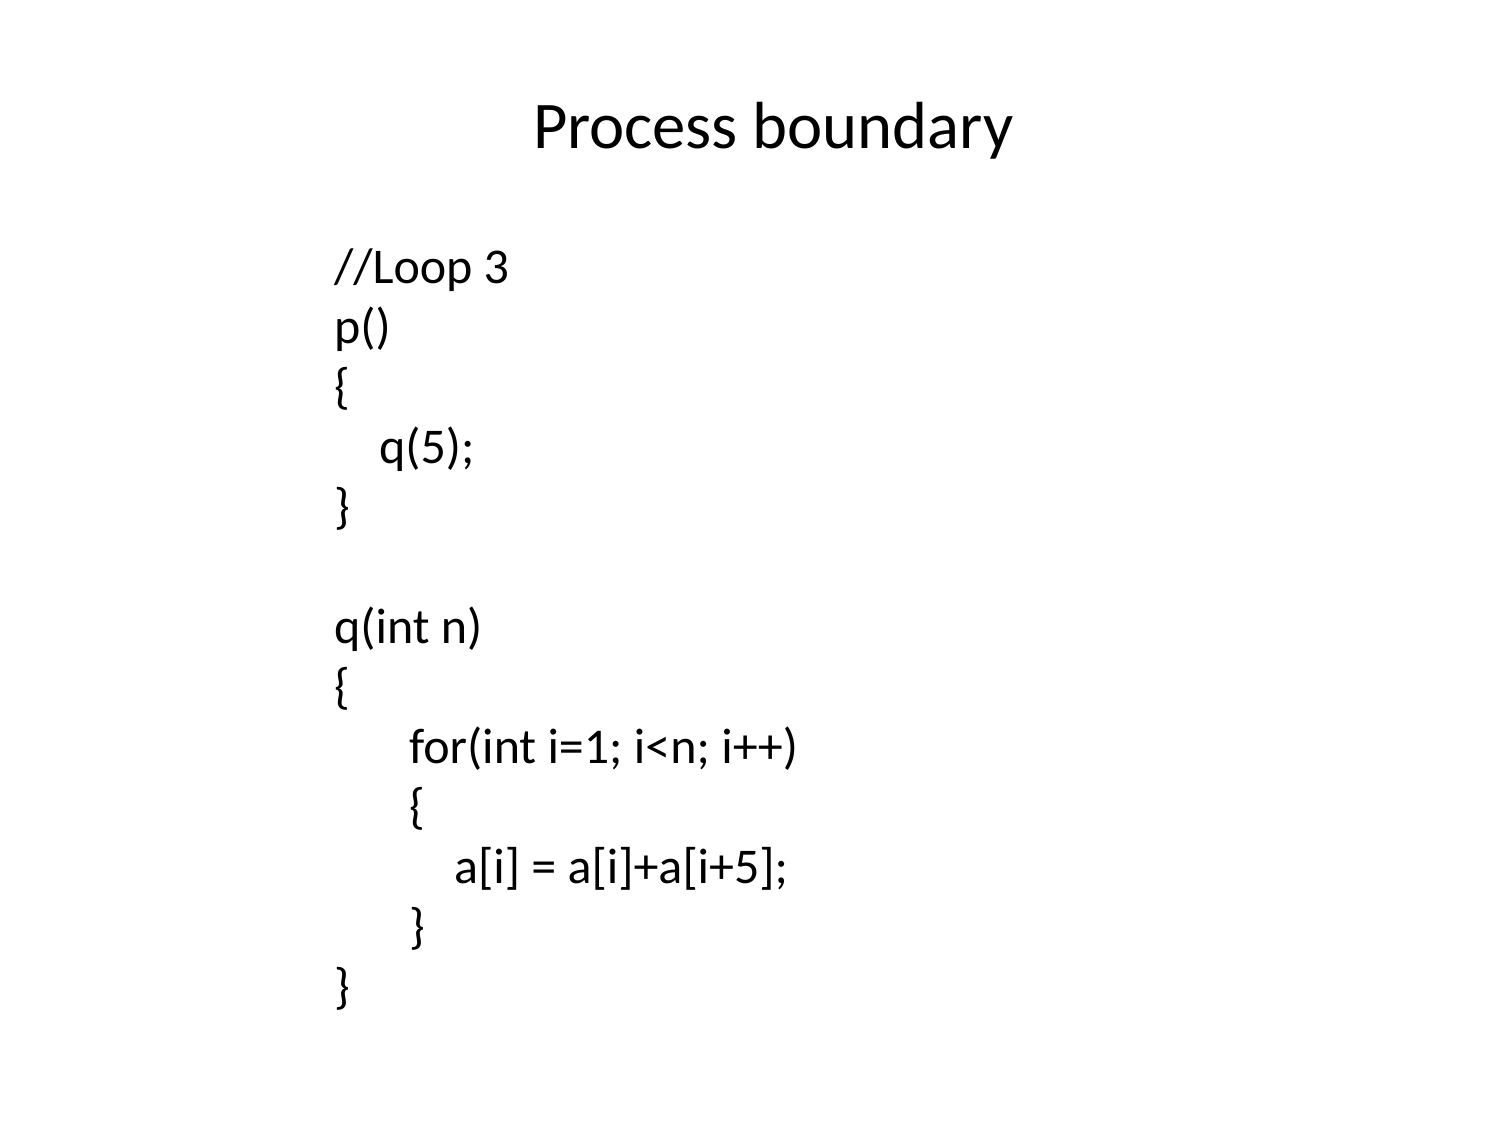

Process boundary
//Loop 3
p()
{
    q(5);
}

q(int n)
{
for(int i=1; i<n; i++)
{
    a[i] = a[i]+a[i+5];
}
}